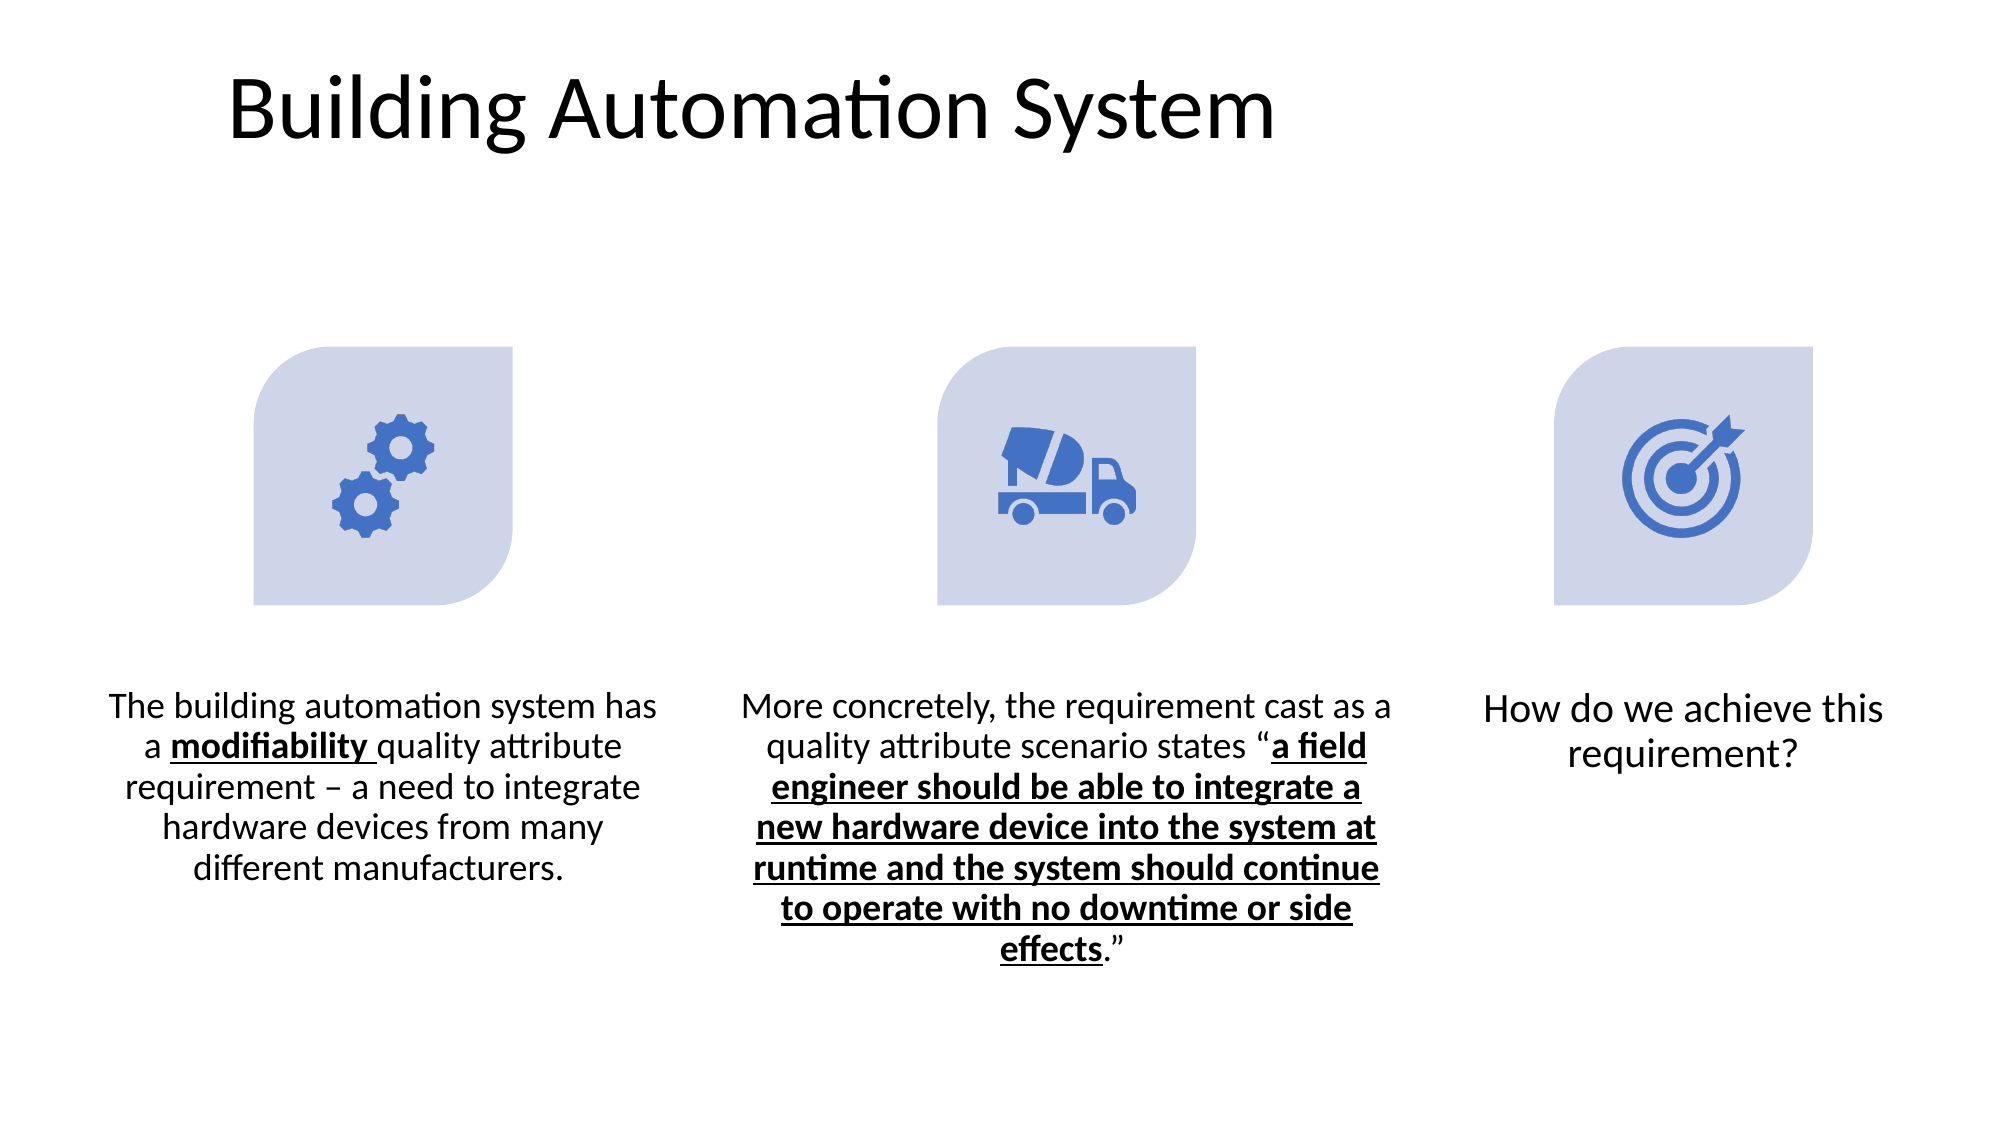

# Building Automation System
The building automation system has a modifiability quality attribute requirement – a need to integrate hardware devices from many different manufacturers.
More concretely, the requirement cast as a quality attribute scenario states “a field engineer should be able to integrate a new hardware device into the system at runtime and the system should continue to operate with no downtime or side effects.”
How do we achieve this requirement?